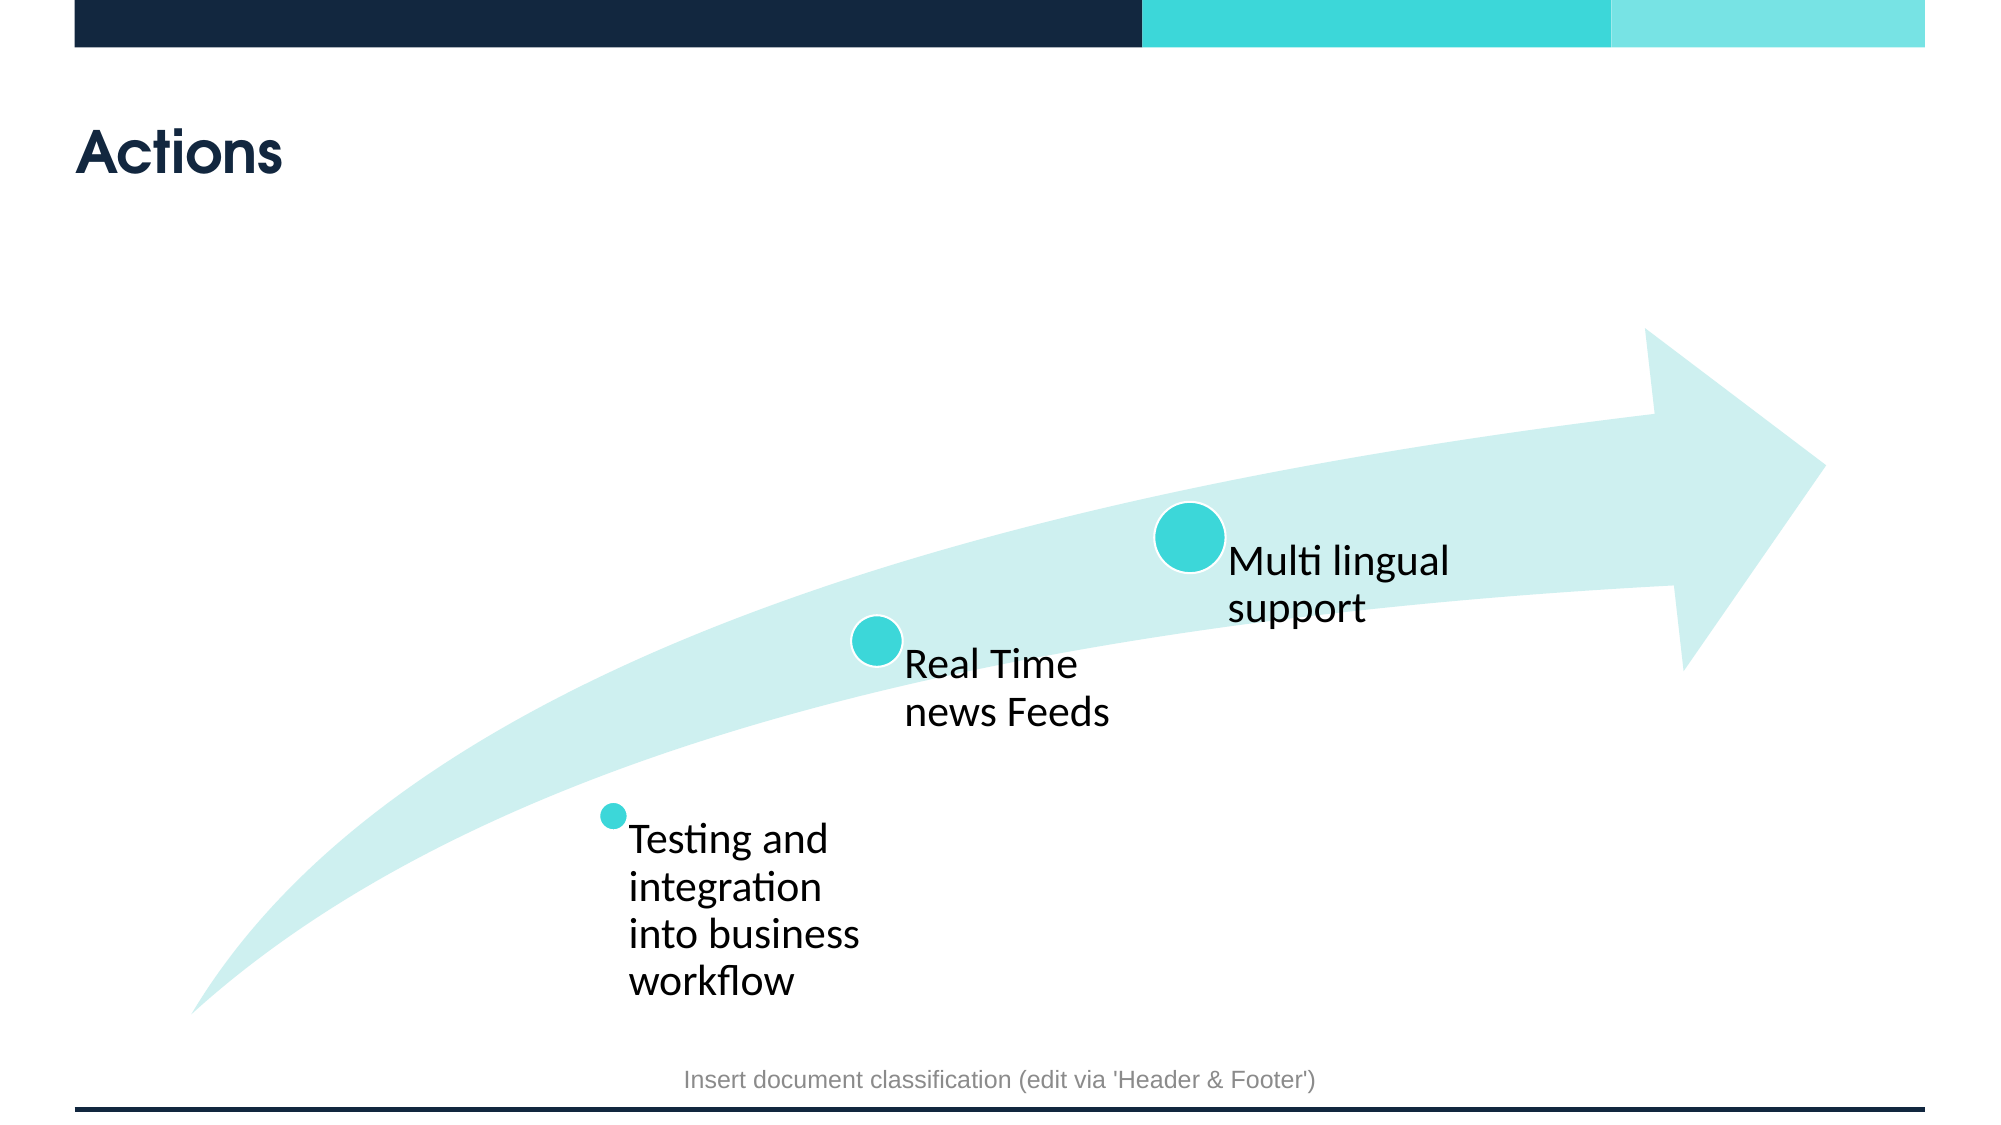

# Actions
Testing and integration into business workflow
Real Time news Feeds
Multi lingual support
Insert document classification (edit via 'Header & Footer')